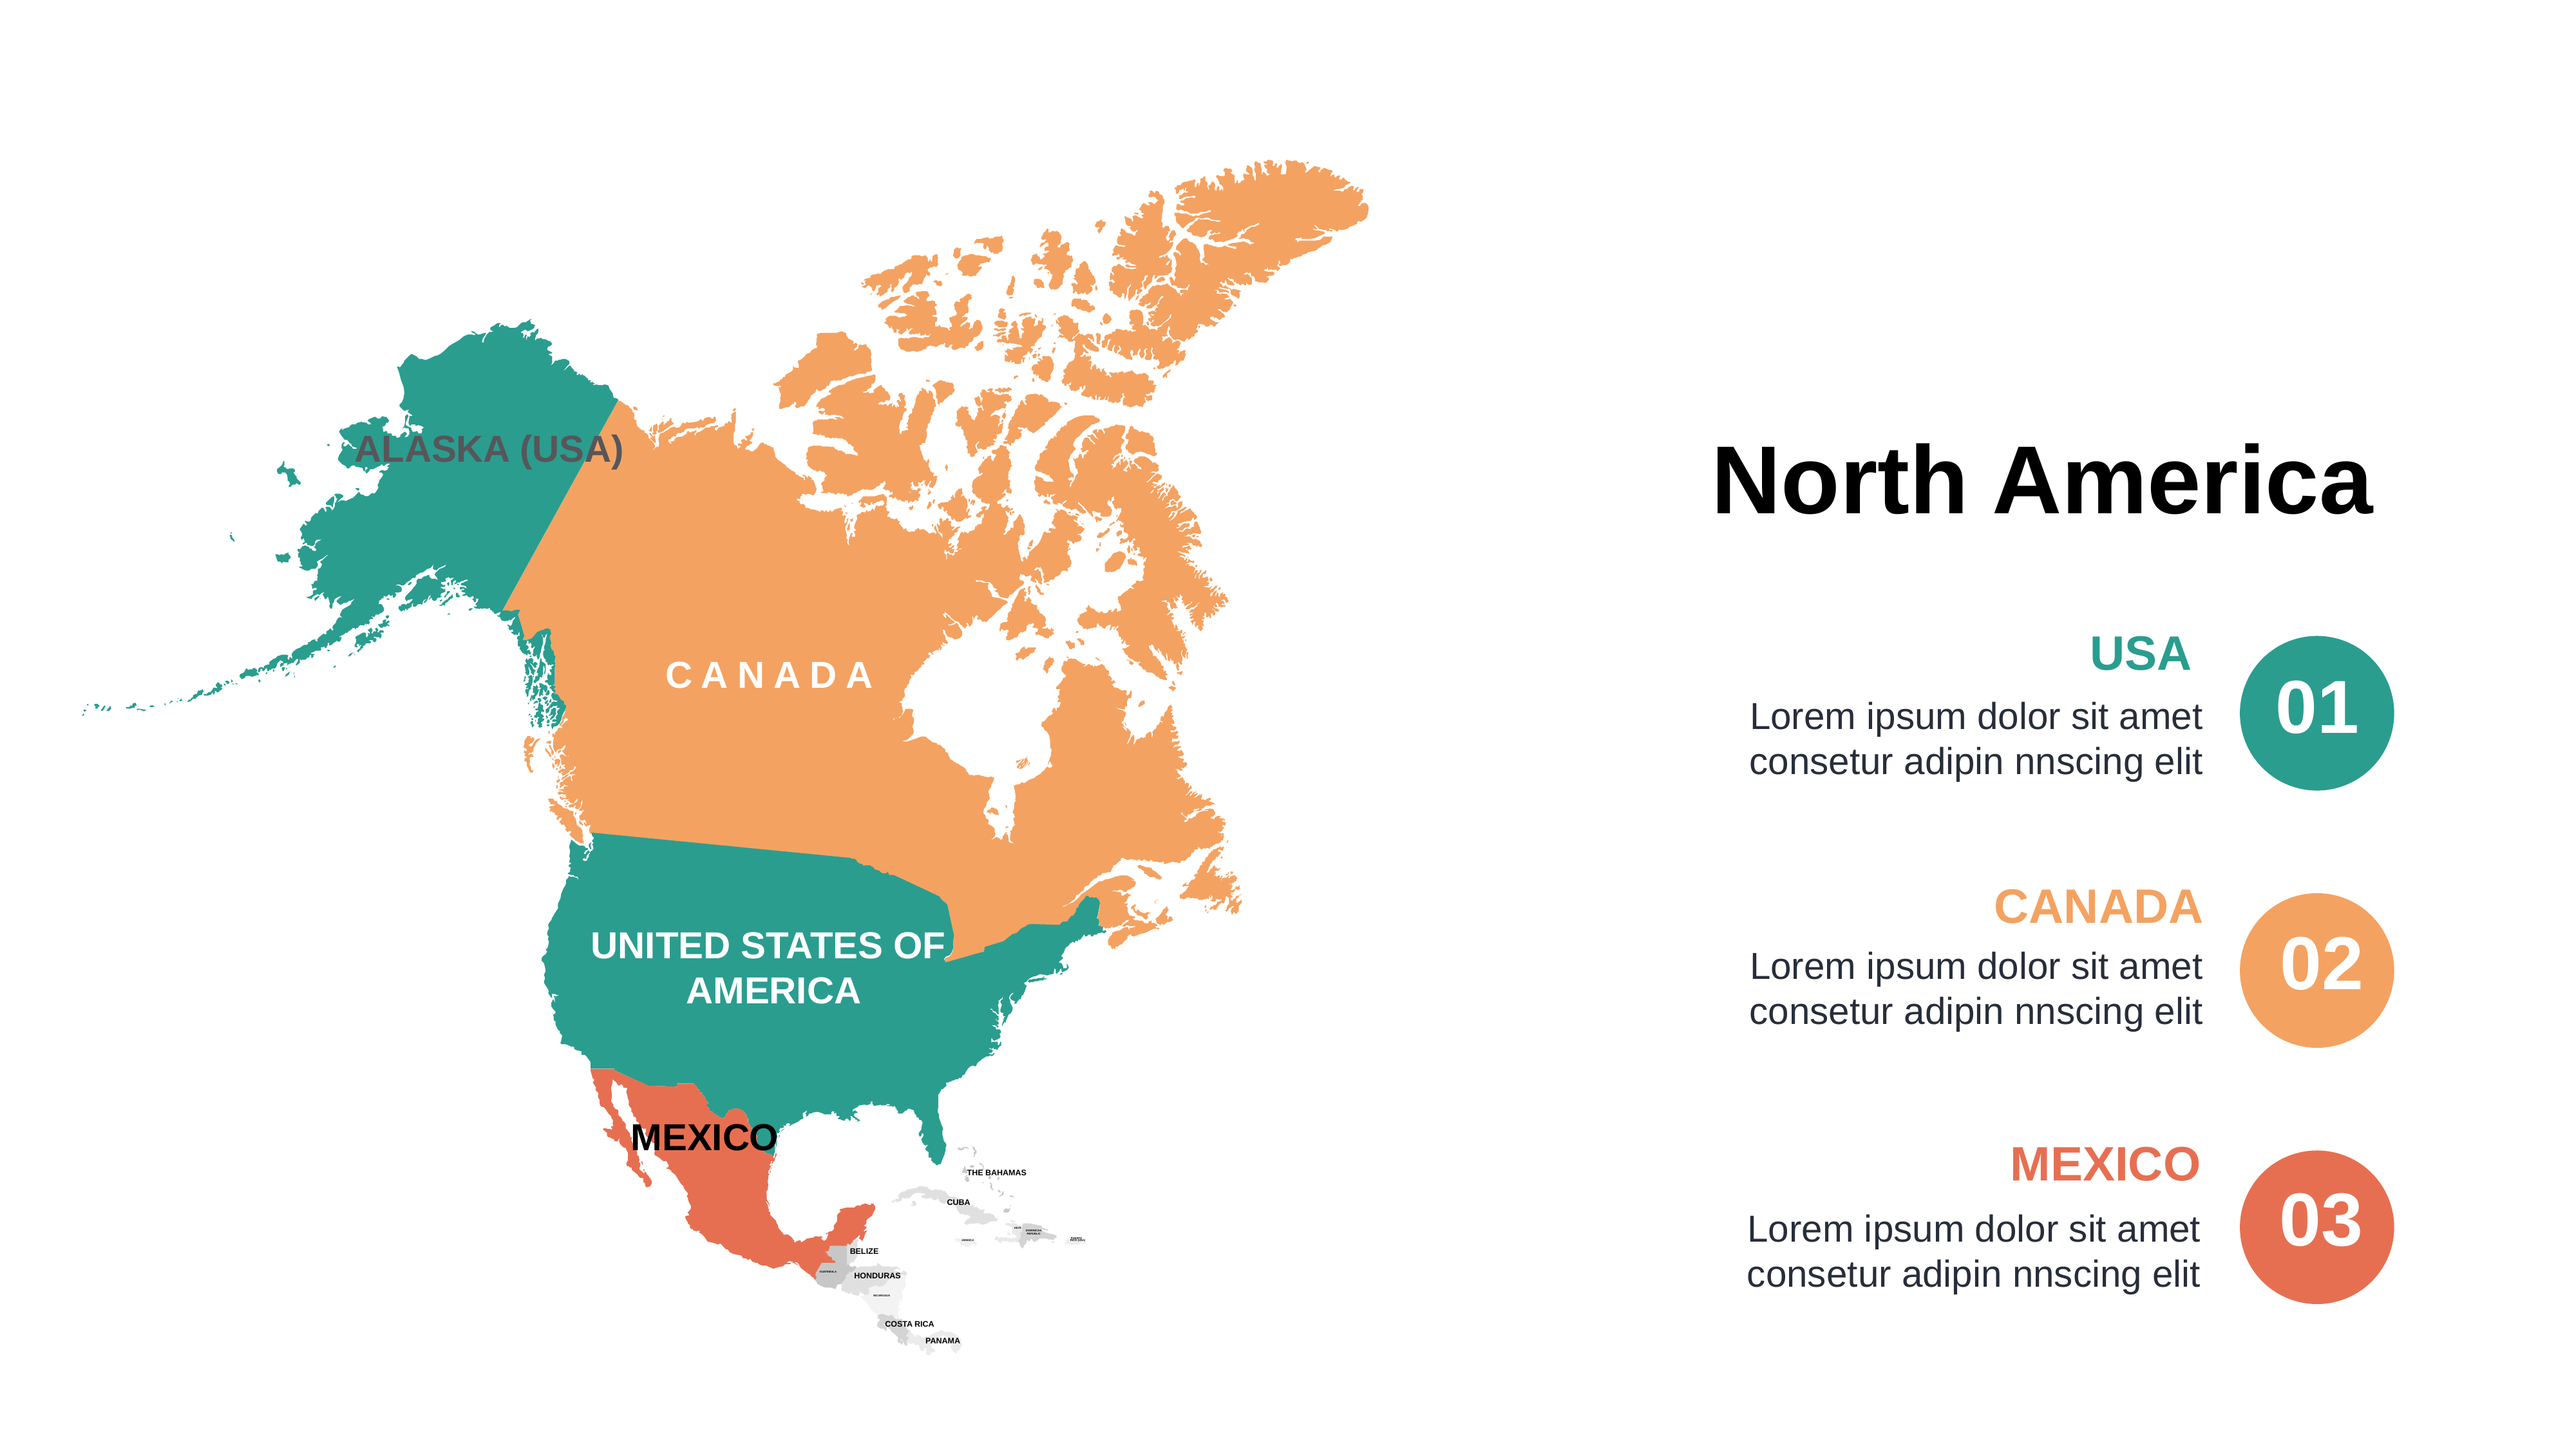

ALASKA (USA)
C A N A D A

UNITED STATES OF
AMERICA

MEXICO

THE BAHAMAS

CUBA

HAITI
DOMINICAN
REPUBLIC
PUERTO

JAMAICA
RICO (USA)

BELIZE

GUATEMALA
HONDURAS

NICARAGUA

COSTA RICA

PANAMA
North America
USA

01
Lorem ipsum dolor sit amet consetur adipin nnscing elit
CANADA

02
Lorem ipsum dolor sit amet consetur adipin nnscing elit
MEXICO

03
Lorem ipsum dolor sit amet consetur adipin nnscing elit